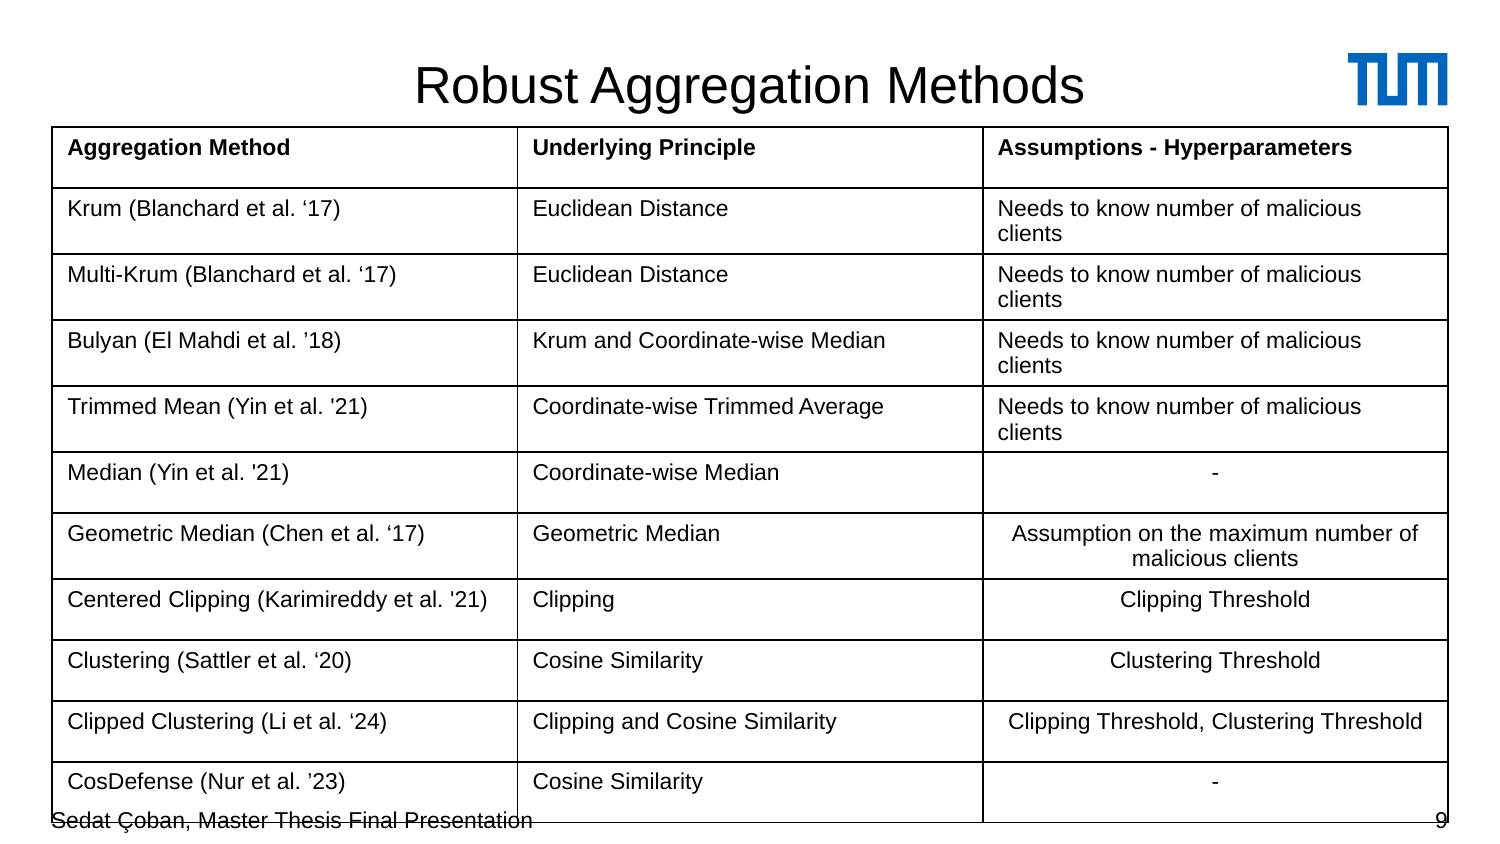

# Robust Aggregation Methods
| Aggregation Method | Underlying Principle | Assumptions - Hyperparameters |
| --- | --- | --- |
| Krum (Blanchard et al. ‘17) | Euclidean Distance | Needs to know number of malicious clients |
| Multi-Krum (Blanchard et al. ‘17) | Euclidean Distance | Needs to know number of malicious clients |
| Bulyan (El Mahdi et al. ’18) | Krum and Coordinate-wise Median | Needs to know number of malicious clients |
| Trimmed Mean (Yin et al. '21) | Coordinate-wise Trimmed Average | Needs to know number of malicious clients |
| Median (Yin et al. '21) | Coordinate-wise Median | - |
| Geometric Median (Chen et al. ‘17) | Geometric Median | Assumption on the maximum number of malicious clients |
| Centered Clipping (Karimireddy et al. '21) | Clipping | Clipping Threshold |
| Clustering (Sattler et al. ‘20) | Cosine Similarity | Clustering Threshold |
| Clipped Clustering (Li et al. ‘24) | Clipping and Cosine Similarity | Clipping Threshold, Clustering Threshold |
| CosDefense (Nur et al. ’23) | Cosine Similarity | - |
Sedat Çoban, Master Thesis Final Presentation
9